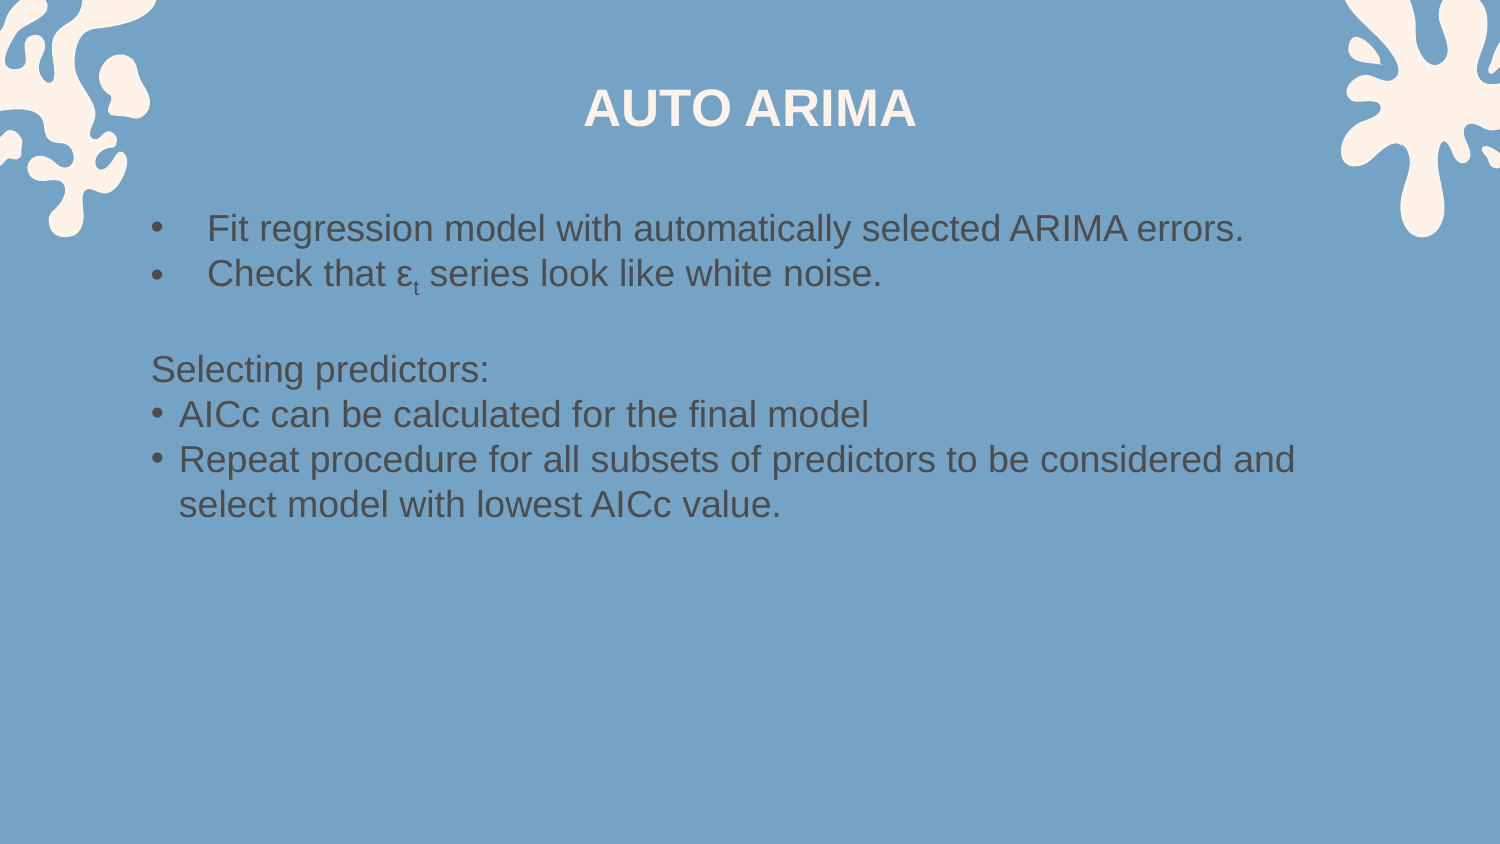

# AUTO ARIMA
Fit regression model with automatically selected ARIMA errors.
Check that εt series look like white noise.

Selecting predictors:
AICc can be calculated for the final model
Repeat procedure for all subsets of predictors to be considered and select model with lowest AICc value.